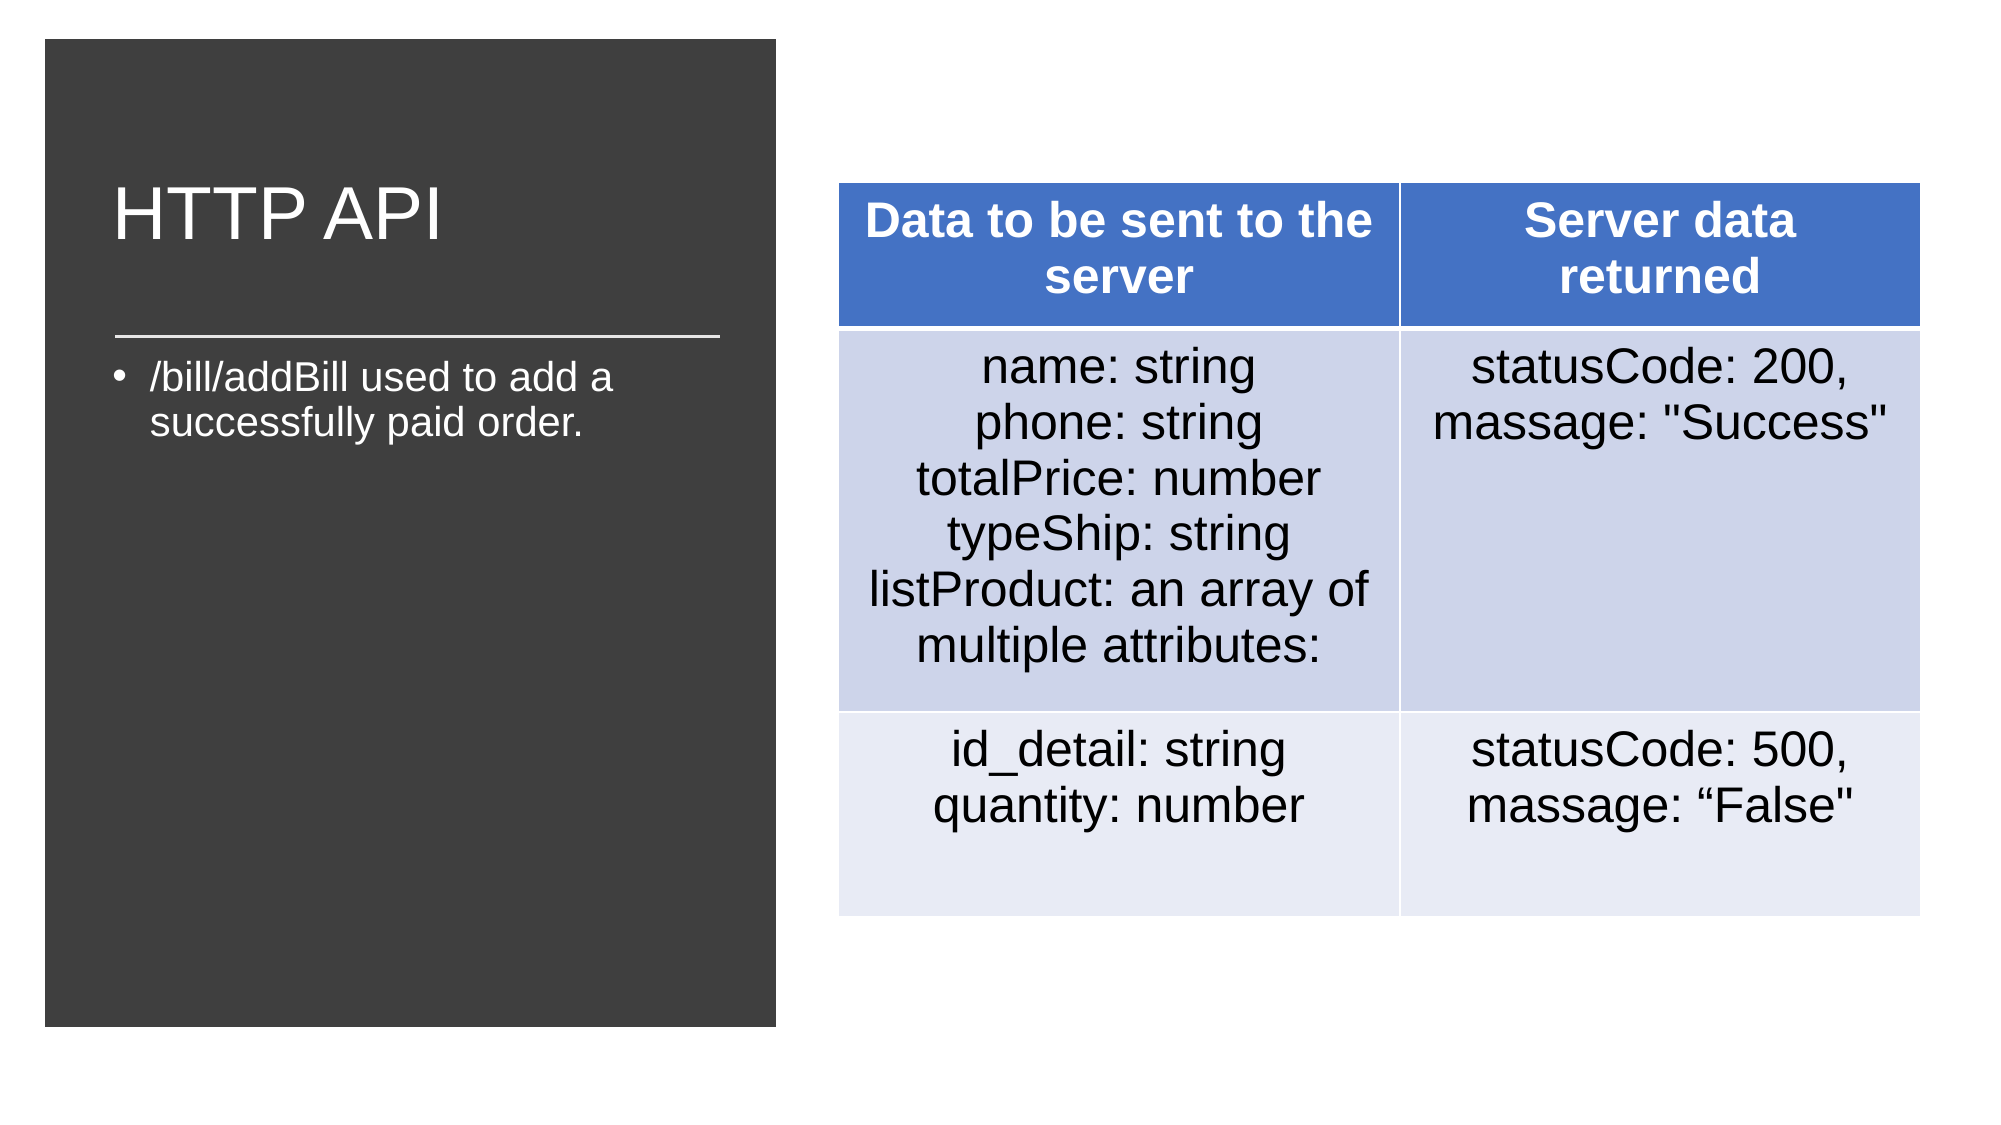

# HTTP API
| Data to be sent to the server | Server data returned |
| --- | --- |
| name: string phone: string totalPrice: number typeShip: string listProduct: an array of multiple attributes: | statusCode: 200, massage: "Success" |
| id\_detail: string quantity: number | statusCode: 500, massage: “False" |
/bill/addBill used to add a successfully paid order.